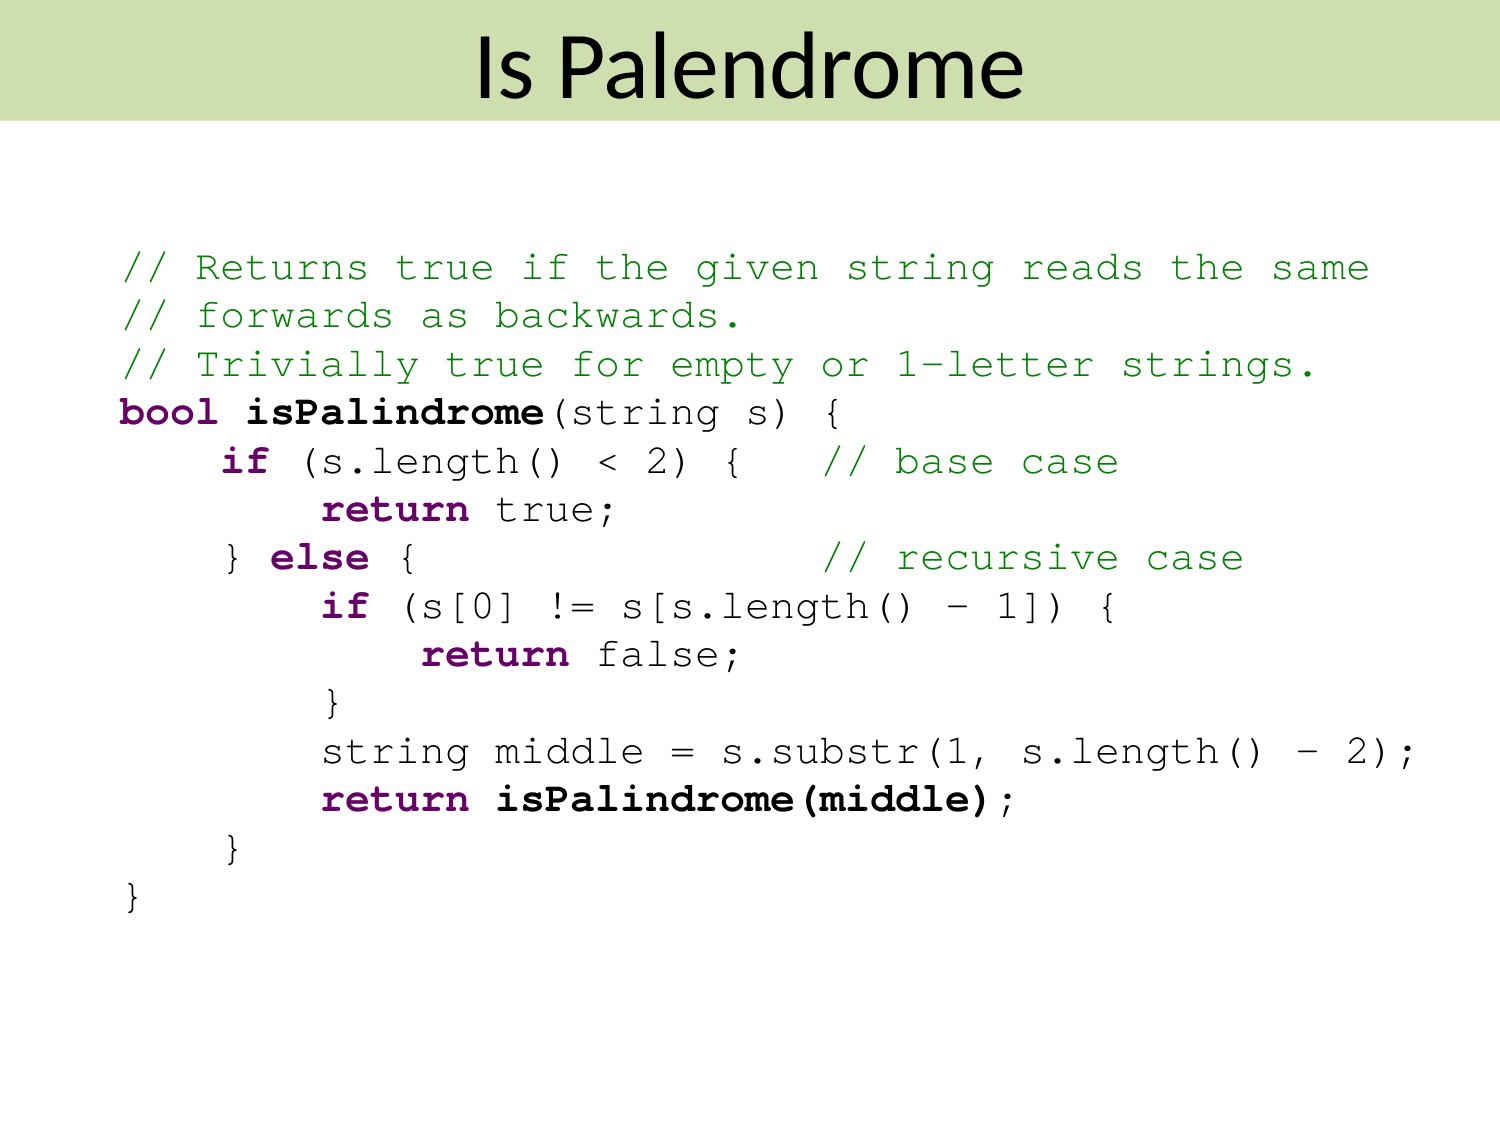

Is Palendrome
// Returns true if the given string reads the same
// forwards as backwards.
// Trivially true for empty or 1-letter strings.
bool isPalindrome(string s) {
    if (s.length() < 2) {   // base case
        return true;
    } else {                // recursive case
        if (s[0] != s[s.length() - 1]) {
            return false;
        }
        string middle = s.substr(1, s.length() - 2);
        return isPalindrome(middle);
    }
}